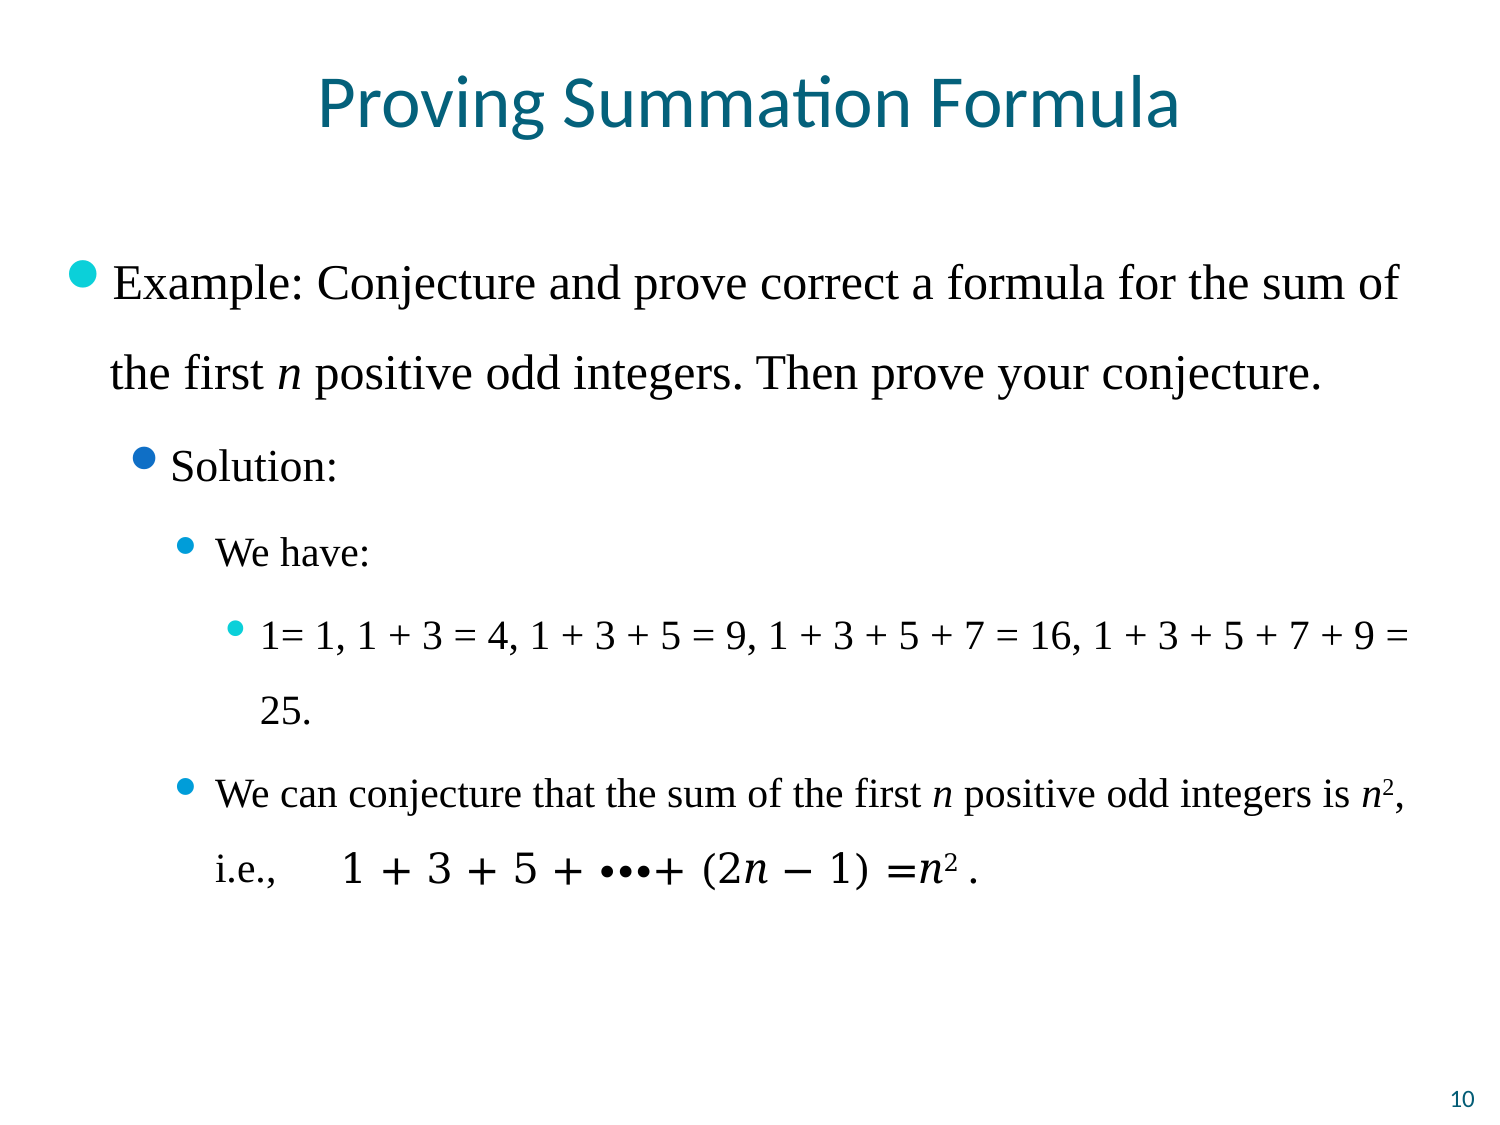

# Proving Summation Formula
Example: Conjecture and prove correct a formula for the sum of the first n positive odd integers. Then prove your conjecture.
Solution:
We have:
1= 1, 1 + 3 = 4, 1 + 3 + 5 = 9, 1 + 3 + 5 + 7 = 16, 1 + 3 + 5 + 7 + 9 = 25.
We can conjecture that the sum of the first n positive odd integers is n2, i.e.,

1 + 3 + 5 + ∙∙∙+ (2n − 1) =n2 .
10